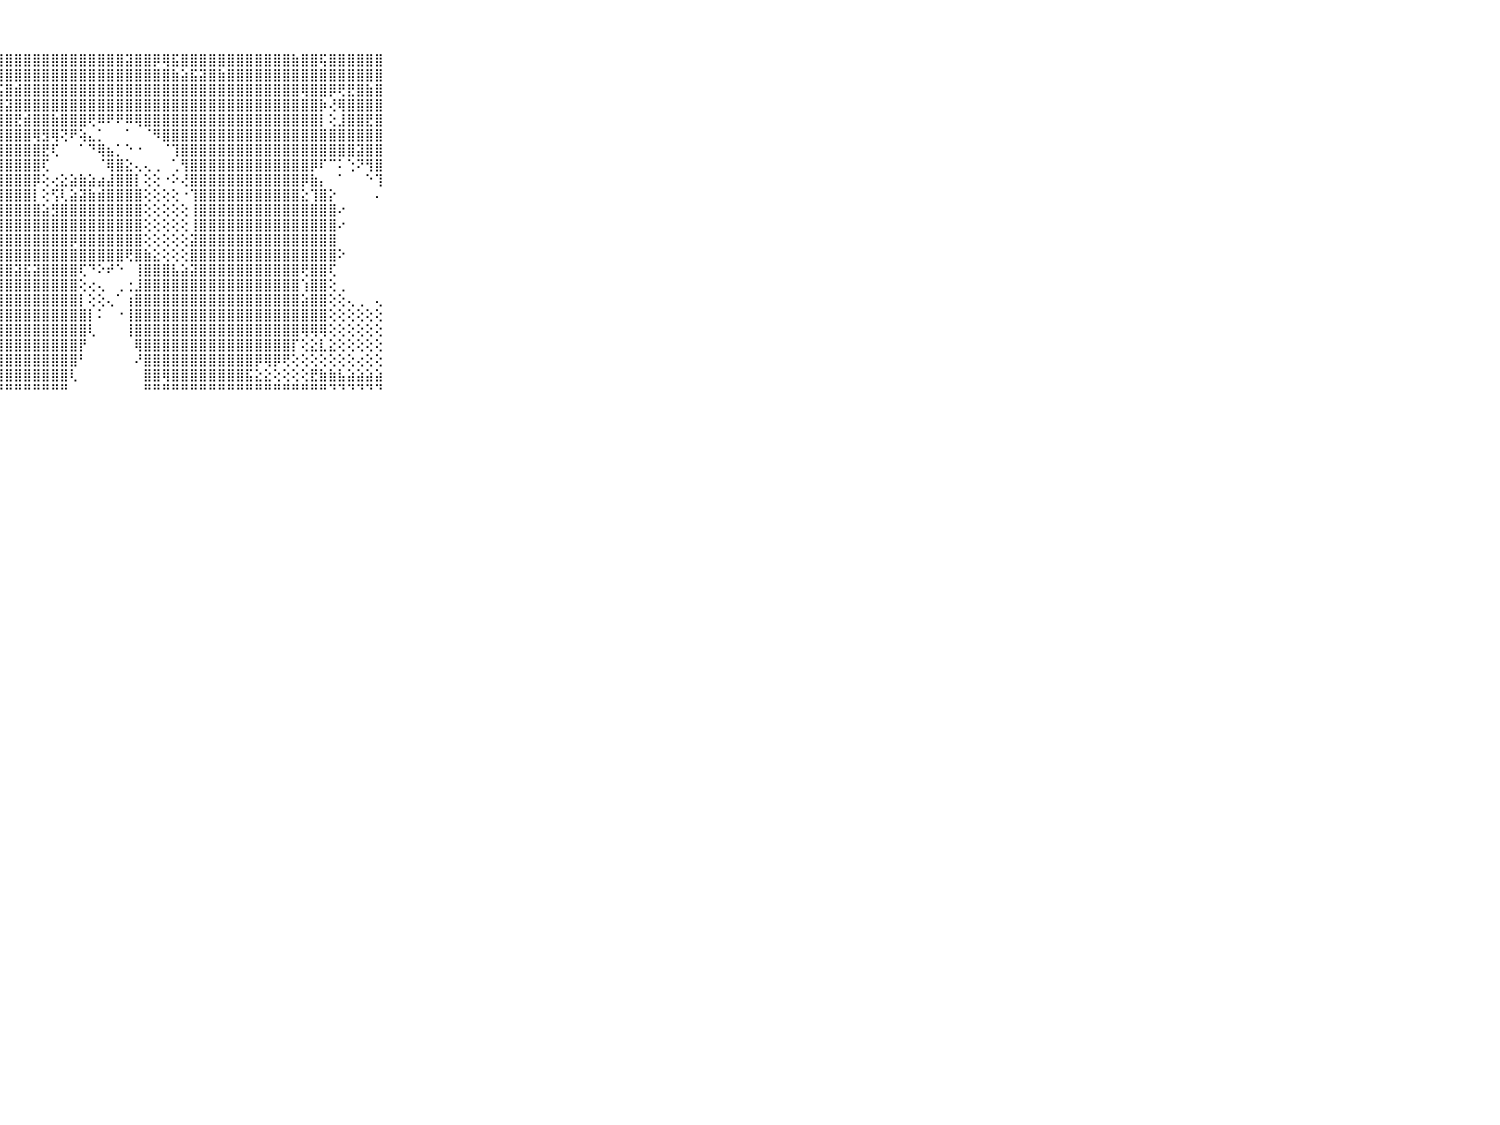

⠀⠀⠀⠀⠀⠀⠀⠀⠀⠀⠀⢹⣿⣿⣿⣿⣿⣿⣿⣿⣿⣿⣿⣿⣿⣿⣿⣿⣿⣿⣿⣿⣿⣿⣿⣿⣿⣿⣿⣿⣿⣽⣿⣿⡿⢿⣯⣿⣿⣿⣿⣿⣿⣿⣿⣿⣿⣿⣿⣷⣿⣿⢯⣿⣿⣿⣿⣿⣿⠀⠀⠀⠀⠀⠀⠀⠀⠀⠀⠀⠀
⠀⠀⠀⠀⠀⠀⠀⠀⠀⠀⠀⢷⣿⣿⣿⣿⣿⣿⣿⣿⣿⣿⡿⣿⣿⣿⣿⣿⣿⣿⣿⣿⣿⣿⣿⣿⣿⣿⣿⣿⣿⣿⣿⣿⣿⣿⣷⣵⣯⣽⣿⣷⣿⣿⣿⣿⣿⣿⣿⣿⣿⣿⣿⣿⣿⣿⣿⣿⣿⠀⠀⠀⠀⠀⠀⠀⠀⠀⠀⠀⠀
⠀⠀⠀⠀⠀⠀⠀⠀⠀⠀⠀⣿⣿⣿⣿⣿⣯⣻⡻⢿⣿⣧⣿⣯⣿⣿⣿⢯⣿⣾⣿⣿⣿⣿⣿⣿⣿⣿⣿⣿⣿⣿⣿⣿⣿⣿⣿⣿⣿⣿⣿⣿⣿⣿⣿⣿⣿⣿⣿⣿⢿⣿⣿⡿⢟⣟⣿⣷⣿⠀⠀⠀⠀⠀⠀⠀⠀⠀⠀⠀⠀
⠀⠀⠀⠀⠀⠀⠀⠀⠀⠀⠀⣿⣿⣿⣿⣟⣎⣿⣵⣼⣾⣿⣽⡿⢿⣿⣾⣿⣽⣿⣿⣿⣿⣿⣿⣿⣿⣿⣿⣿⣿⣿⣿⣿⣿⣿⣿⣿⣿⣿⣿⣿⣿⣿⣿⣿⣿⣿⣿⣿⣿⣿⡷⢜⢿⣿⣿⣿⣿⠀⠀⠀⠀⠀⠀⠀⠀⠀⠀⠀⠀
⠀⠀⠀⠀⠀⠀⠀⠀⠀⠀⠀⣿⣿⣿⣿⣿⣟⣿⣿⣿⣿⣿⣳⣿⣿⣿⣿⣿⣿⣟⣾⣿⣿⣷⣿⣿⣿⢟⠿⠟⠟⠿⢿⣿⣿⣿⣿⣿⣿⣿⣿⣿⣿⣿⣿⣿⣿⣿⣿⣿⣿⣿⡇⢕⣸⣿⣿⣟⣿⠀⠀⠀⠀⠀⠀⠀⠀⠀⠀⠀⠀
⠀⠀⠀⠀⠀⠀⠀⠀⠀⠀⠀⣾⣿⣿⣿⣿⣿⣿⣿⣿⣿⣿⣿⣿⣿⣿⣿⣿⣿⣿⣿⢿⣻⢿⢝⠟⢵⣄⡁⠀⠀⠁⠀⠈⠻⣿⣿⣿⣿⣿⣿⣿⣿⣿⣿⣿⣿⣿⣿⣿⣿⣿⣿⣿⣿⣿⣿⣿⣿⠀⠀⠀⠀⠀⠀⠀⠀⠀⠀⠀⠀
⠀⠀⠀⠀⠀⠀⠀⠀⠀⠀⠀⣿⣿⣿⣿⣿⣿⣿⣿⣿⣿⣿⣿⣿⣿⣿⣿⣿⣿⣿⣿⣿⣟⢏⠀⠀⠁⠙⢿⣦⡁⠑⠐⠀⠀⠈⢹⣿⣿⣿⣿⣿⣿⣿⣿⣿⣿⣿⣿⣿⣿⣿⣿⣿⣿⣿⣽⣿⣿⠀⠀⠀⠀⠀⠀⠀⠀⠀⠀⠀⠀
⠀⠀⠀⠀⠀⠀⠀⠀⠀⠀⠀⣿⣿⣿⣿⣿⣿⣿⣿⣿⣿⣿⣿⣿⣿⣿⣿⣿⣿⣿⣿⣿⢏⠀⠀⠀⠀⠀⠈⢿⣿⣕⢄⢄⢀⠀⢁⢻⣿⣿⣿⣿⣿⣿⣿⣿⣿⣿⣿⣿⣿⡿⠏⠉⠅⢑⠝⢻⣿⠀⠀⠀⠀⠀⠀⠀⠀⠀⠀⠀⠀
⠀⠀⠀⠀⠀⠀⠀⠀⠀⠀⠀⣻⣿⣿⣿⣿⣿⣿⣿⣿⣿⣿⣿⣿⣿⣿⣿⣿⣿⣿⣿⡿⢕⢔⣕⣵⣷⣵⣴⣼⣿⣿⡇⢕⢕⠐⠕⢜⣿⣿⣿⣿⣿⣿⣿⣿⣿⣿⣿⣿⡿⣷⡄⠀⠁⠀⠀⠑⢹⠀⠀⠀⠀⠀⠀⠀⠀⠀⠀⠀⠀
⠀⠀⠀⠀⠀⠀⠀⠀⠀⠀⠀⣻⣿⣿⣿⣿⣿⣿⣿⣿⣿⣿⣿⣿⣿⣿⣿⣿⣿⣿⣿⡇⢕⢫⢇⣵⣽⣷⣾⣿⣿⣿⣿⢕⢕⢕⢕⠐⢹⣿⣿⣿⣿⣿⣿⣿⣿⣿⣿⣿⣕⢹⣿⡕⠀⠀⠀⠀⠄⠀⠀⠀⠀⠀⠀⠀⠀⠀⠀⠀⠀
⠀⠀⠀⠀⠀⠀⠀⠀⠀⠀⠀⢿⣿⣿⣿⣿⣿⣿⣿⣿⣿⣿⣿⣿⣿⣿⣿⣿⣿⣿⣿⣿⣵⣻⣿⣿⣿⣿⣿⣿⣿⣿⣿⢕⢕⢕⢕⢕⢸⣿⣿⣿⣿⣿⣿⣿⣿⣿⣿⣿⣿⣿⣿⣿⠔⠀⠀⠀⠀⠀⠀⠀⠀⠀⠀⠀⠀⠀⠀⠀⠀
⠀⠀⠀⠀⠀⠀⠀⠀⠀⠀⠀⢺⣻⣿⣿⣿⣿⣿⣿⣿⣿⣿⣿⣿⣿⣿⣿⣿⣿⣿⣿⣿⣿⣿⣿⣿⣿⣿⣿⣿⣿⣿⣿⢕⢕⢕⢕⢕⢸⣿⣿⣿⣿⣿⣿⣿⣿⣿⣿⣿⣿⣿⣿⣿⠔⠀⠀⠀⠀⠀⠀⠀⠀⠀⠀⠀⠀⠀⠀⠀⠀
⠀⠀⠀⠀⠀⠀⠀⠀⠀⠀⠀⣿⣿⣿⣿⣿⣿⣿⣿⣿⣿⣿⣿⣿⣿⣿⣿⣿⣿⣿⣿⣿⣿⣿⣿⡿⣿⣿⣿⣿⣿⣿⣿⢕⢕⢕⢕⢕⣽⣿⣿⣿⣿⣿⣿⣿⣿⣿⣿⣿⣿⣿⣿⣿⠀⠀⠀⠀⠀⠀⠀⠀⠀⠀⠀⠀⠀⠀⠀⠀⠀
⠀⠀⠀⠀⠀⠀⠀⠀⠀⠀⠀⣿⣿⣿⣿⣿⣿⣿⣿⣿⣿⣿⣿⣿⣿⣿⣿⣿⣿⣿⣿⣿⣿⣿⣿⣿⣿⣿⣿⣿⣿⢟⣿⣷⣕⢕⢕⢕⣿⣿⣿⣿⣿⣿⣿⣿⣿⣿⣿⣿⣿⣿⣿⣿⠕⠀⠀⠀⠀⠀⠀⠀⠀⠀⠀⠀⠀⠀⠀⠀⠀
⠀⠀⠀⠀⠀⠀⠀⠀⠀⠀⠀⢝⣹⣯⣿⣽⣯⣿⣯⣽⣿⣿⣿⣿⣿⣽⣿⣿⣿⣽⣯⣽⣿⣿⣿⣿⢏⠙⠕⠞⠑⠀⢸⣿⣿⣿⣧⣵⣽⣿⣿⣿⣿⣿⣿⣿⣿⣿⣿⣿⢟⣿⣿⢏⠀⠀⠀⠀⠀⠀⠀⠀⠀⠀⠀⠀⠀⠀⠀⠀⠀
⠀⠀⠀⠀⠀⠀⠀⠀⠀⠀⠀⢸⣿⣿⣾⣿⣿⣿⣿⣿⣿⣿⣿⣿⣿⣿⣿⣿⣿⣿⣿⣿⣿⣿⣿⣿⢕⢔⢄⠀⢀⢐⣸⣿⣿⣿⣿⣿⣿⣿⣿⣿⣿⣿⣿⣿⣿⣿⣿⣿⢱⣿⣿⢕⢀⠀⠀⠀⠀⠀⠀⠀⠀⠀⠀⠀⠀⠀⠀⠀⠀
⠀⠀⠀⠀⠀⠀⠀⠀⠀⠀⠀⢜⣿⣿⣿⣿⣿⣿⣿⣿⣿⣿⣿⣿⣿⣿⣿⣿⣿⣿⣿⣿⣿⣿⣿⣿⡇⢕⢕⢄⠁⢰⣿⣿⣿⣿⣿⣿⣿⣿⣿⣿⣿⣿⣿⣿⣿⣿⣿⣿⣵⣿⣿⢕⢕⢄⢀⠀⢄⠀⠀⠀⠀⠀⠀⠀⠀⠀⠀⠀⠀
⠀⠀⠀⠀⠀⠀⠀⠀⠀⠀⠀⢱⣾⣿⣻⣿⣿⣿⣿⣿⣿⣿⣿⣿⣿⣿⣿⣿⣿⣿⣿⣿⣿⣿⣿⣿⣿⡇⠅⠀⠐⢸⣿⣿⣿⣿⣿⣿⣿⣿⣿⣿⣿⣿⣿⣿⣿⣿⣿⣿⣿⣿⣿⢕⢕⢕⢕⢕⢕⠀⠀⠀⠀⠀⠀⠀⠀⠀⠀⠀⠀
⠀⠀⠀⠀⠀⠀⠀⠀⠀⠀⠀⢹⣽⣿⣿⣿⣿⣿⣿⣿⣿⣿⣿⣿⣿⣿⣿⣿⣿⣿⣿⣿⣿⣿⣿⣿⣿⢇⠀⠀⠀⢸⣿⣿⣿⣿⣿⣿⣿⣿⣿⣿⣿⣿⣿⣿⣿⣿⣿⣿⢿⢿⢿⢕⢕⢕⢕⢕⢕⠀⠀⠀⠀⠀⠀⠀⠀⠀⠀⠀⠀
⠀⠀⠀⠀⠀⠀⠀⠀⠀⠀⠀⢞⣿⣿⣿⣿⣿⣿⣿⣿⣿⣿⣿⣿⣿⣿⣿⣿⣿⣿⣿⣿⣿⣿⣿⣿⡟⠀⠀⠀⠀⠀⢿⣿⣿⣿⣿⣿⣿⣿⣿⣿⣿⣿⣿⣿⣿⣿⣿⡏⢕⣕⣇⣕⢕⢕⢕⢕⢕⠀⠀⠀⠀⠀⠀⠀⠀⠀⠀⠀⠀
⠀⠀⠀⠀⠀⠀⠀⠀⠀⠀⠀⣽⣿⣿⣿⣷⣿⣿⣿⣿⣿⣿⣿⣿⣿⣿⣿⣿⣿⣿⣿⣿⣿⣿⣿⣿⠃⠀⠀⠀⠀⠀⠜⣿⣿⣿⣿⣿⣿⣿⣿⣿⣿⣿⣿⡿⢿⡿⢟⢕⢕⢕⢕⢕⢕⢕⢔⢕⢕⠀⠀⠀⠀⠀⠀⠀⠀⠀⠀⠀⠀
⠀⠀⠀⠀⠀⠀⠀⠀⠀⠀⠀⣻⣿⣿⣿⣿⣿⣿⣿⣷⣗⣿⣿⣿⣿⣿⣿⣿⣿⣿⣿⣿⣿⣿⣿⢇⠀⠀⠀⠀⠀⠀⠀⣿⣿⢿⣿⣿⣿⣿⣿⣿⣿⣿⣯⣕⣕⢕⢕⢕⢕⣟⣷⣷⣧⣵⣵⣵⣵⠀⠀⠀⠀⠀⠀⠀⠀⠀⠀⠀⠀
⠀⠀⠀⠀⠀⠀⠀⠀⠀⠀⠀⠘⠋⠛⠛⠛⠓⠛⠙⠛⠛⠛⠛⠛⠛⠛⠛⠛⠛⠛⠛⠛⠛⠛⠛⠀⠀⠀⠀⠀⠀⠀⠀⠛⠛⠛⠛⠛⠛⠛⠛⠛⠛⠛⠛⠛⠛⠛⠛⠛⠛⠛⠛⠙⠙⠙⠙⠙⠙⠀⠀⠀⠀⠀⠀⠀⠀⠀⠀⠀⠀